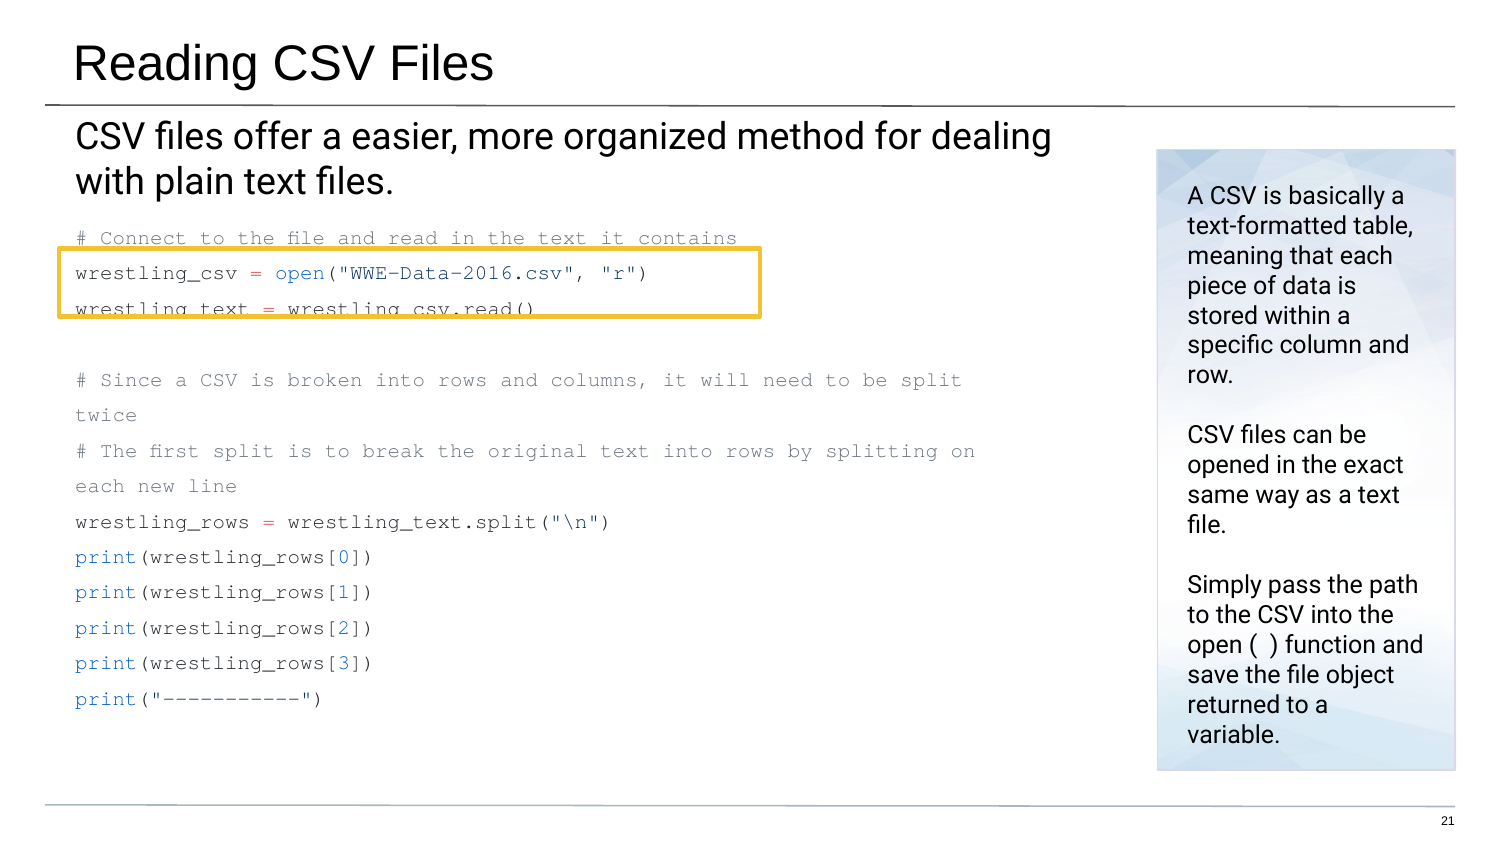

# Reading CSV Files
CSV files offer a easier, more organized method for dealing with plain text files.

A CSV is basically a text-formatted table, meaning that each piece of data is stored within a specific column and row.

CSV files can be opened in the exact same way as a text file.

Simply pass the path to the CSV into the open (  ) function and save the file object returned to a variable.

# Connect to the file and read in the text it contains
wrestling_csv = open("WWE-Data-2016.csv", "r")
wrestling_text = wrestling_csv.read()
# Since a CSV is broken into rows and columns, it will need to be split twice
# The first split is to break the original text into rows by splitting on each new line
wrestling_rows = wrestling_text.split("\n")
print(wrestling_rows[0])
print(wrestling_rows[1])
print(wrestling_rows[2])
print(wrestling_rows[3])
print("-----------")

21